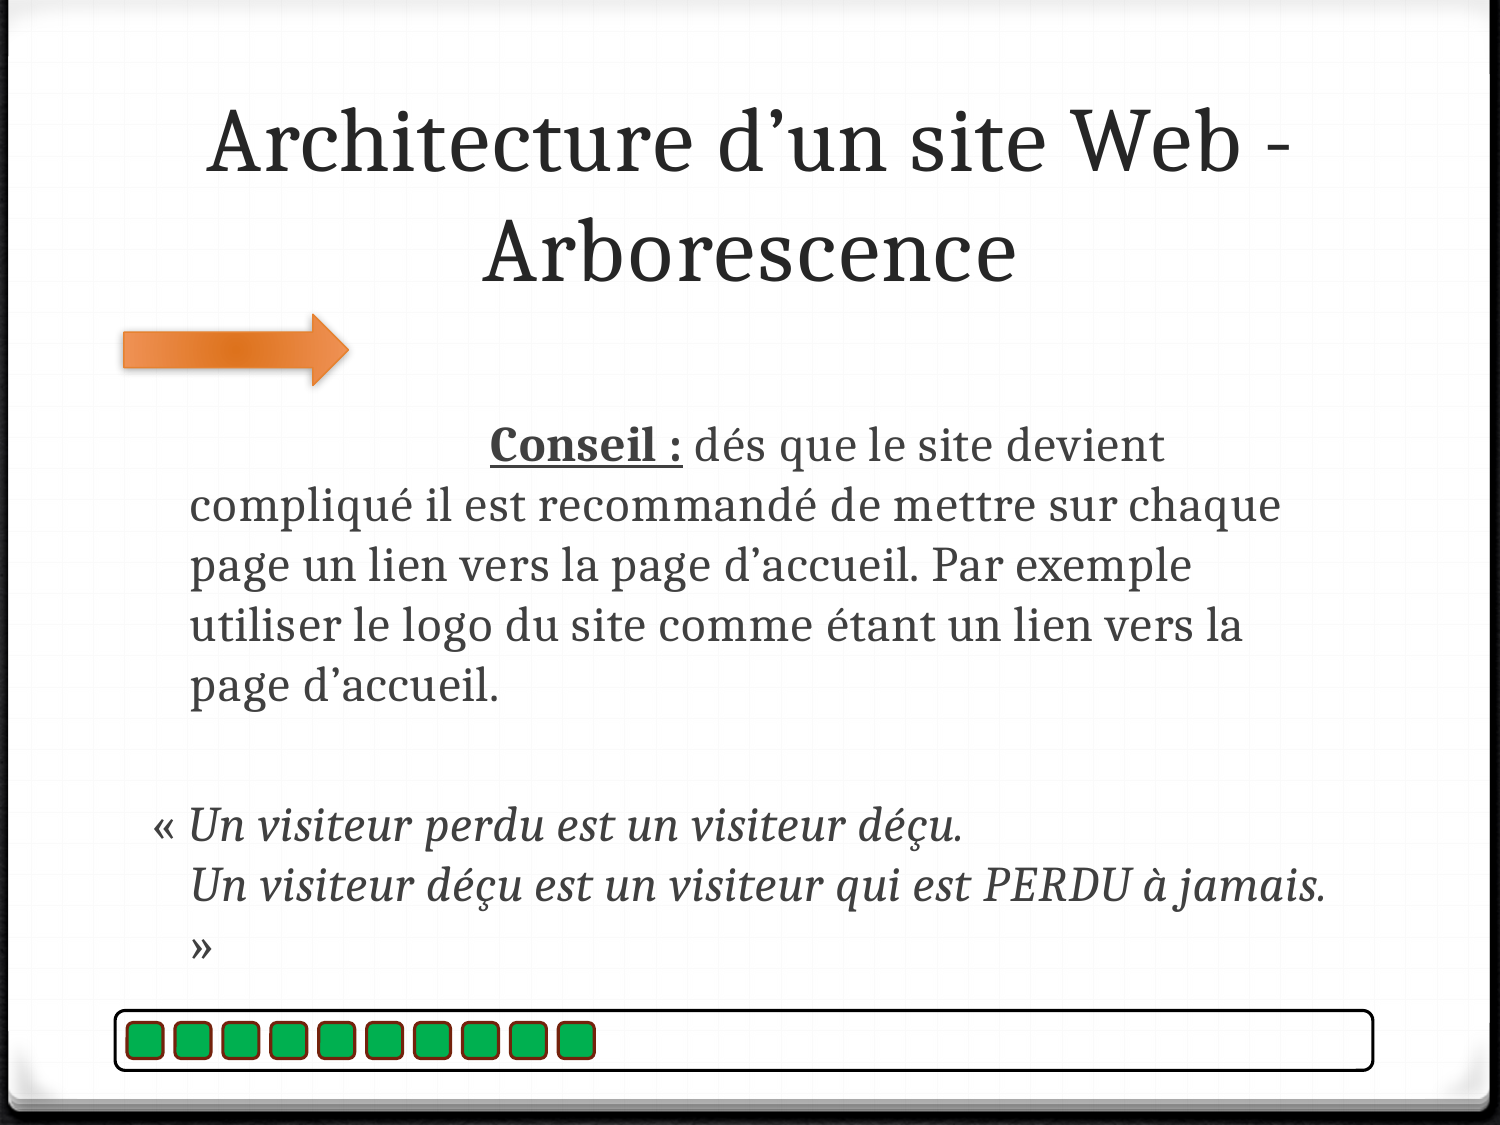

# Architecture d’un site Web - Arborescence

			Conseil : dés que le site devient compliqué il est recommandé de mettre sur chaque page un lien vers la page d’accueil. Par exemple utiliser le logo du site comme étant un lien vers la page d’accueil.

« Un visiteur perdu est un visiteur déçu.
Un visiteur déçu est un visiteur qui est PERDU à jamais. »